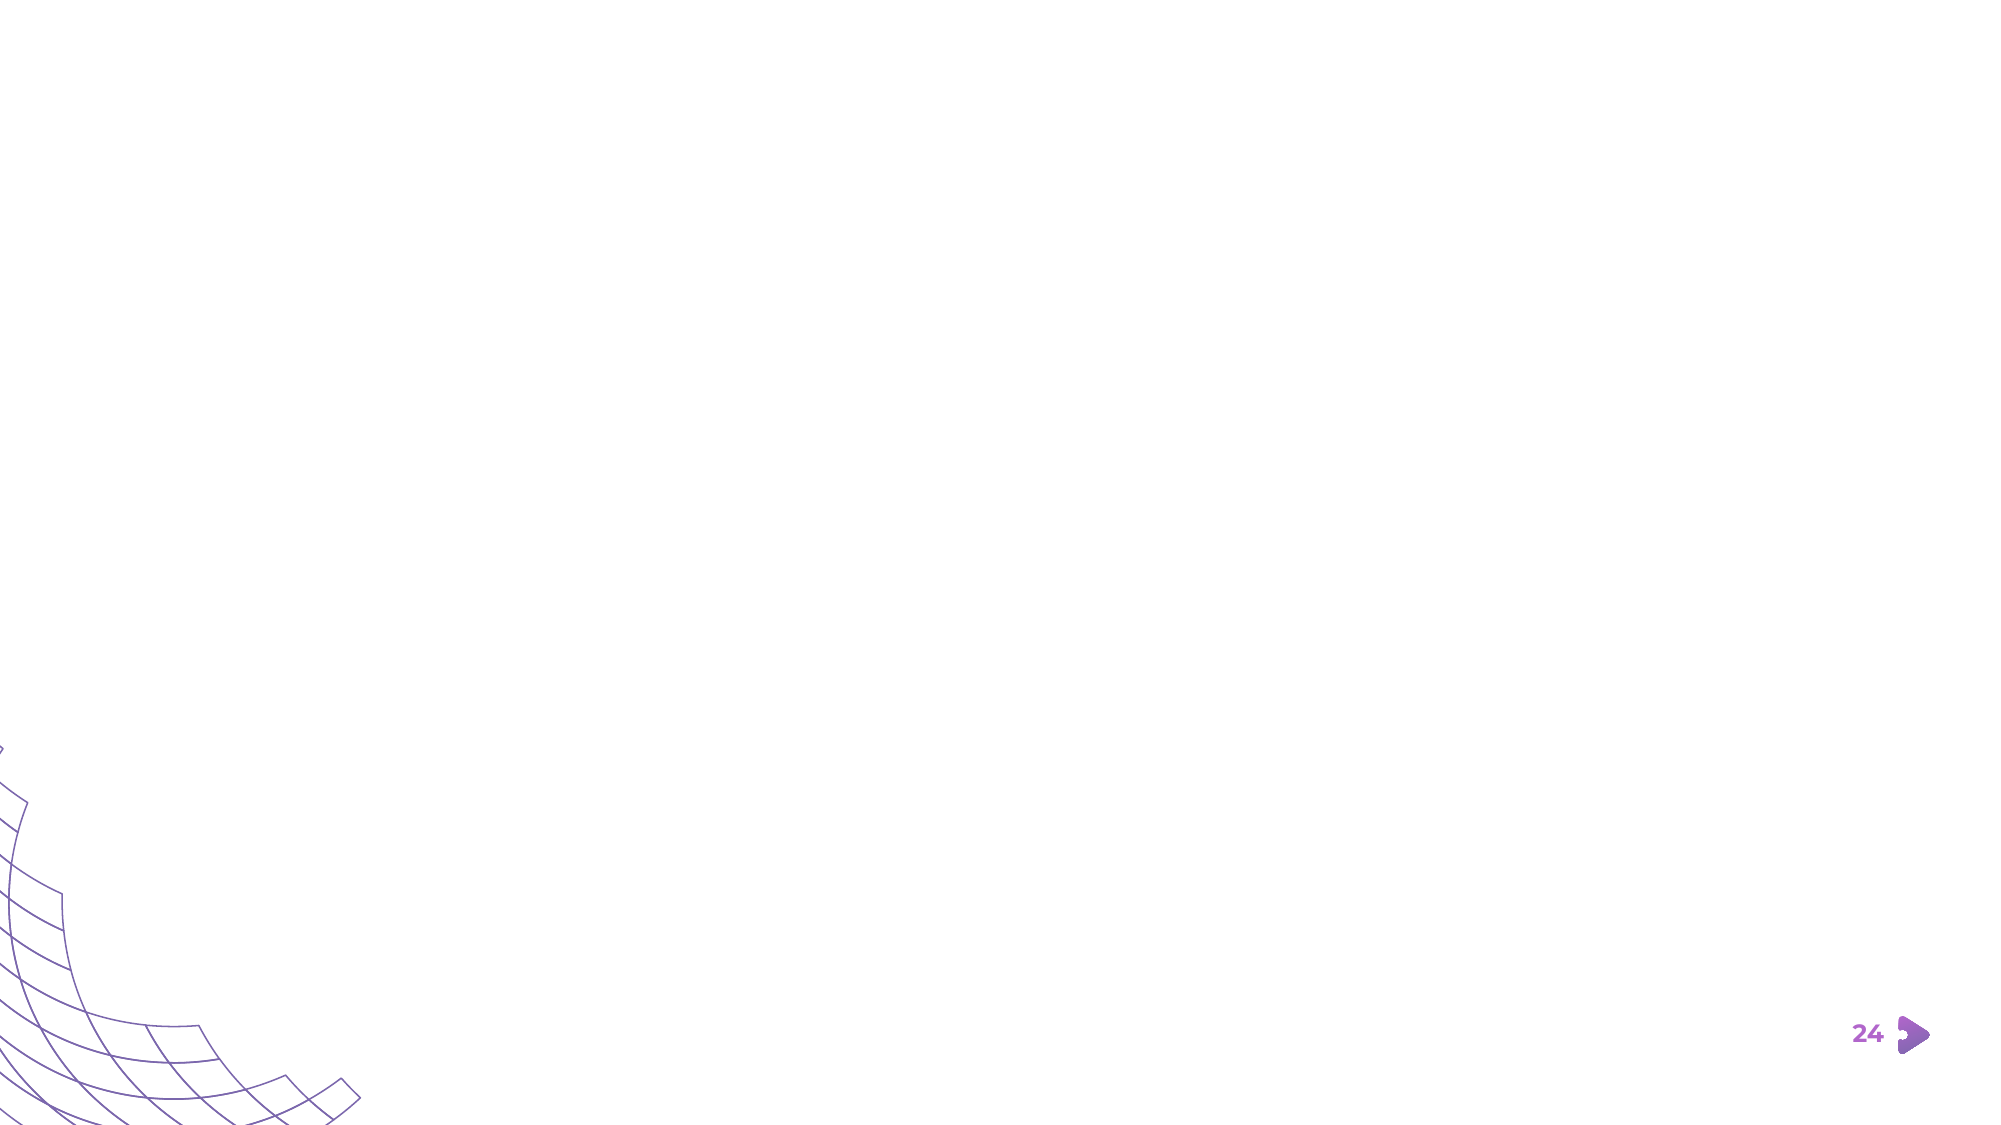

If you can see this,
you have enough attention to be an expert

24